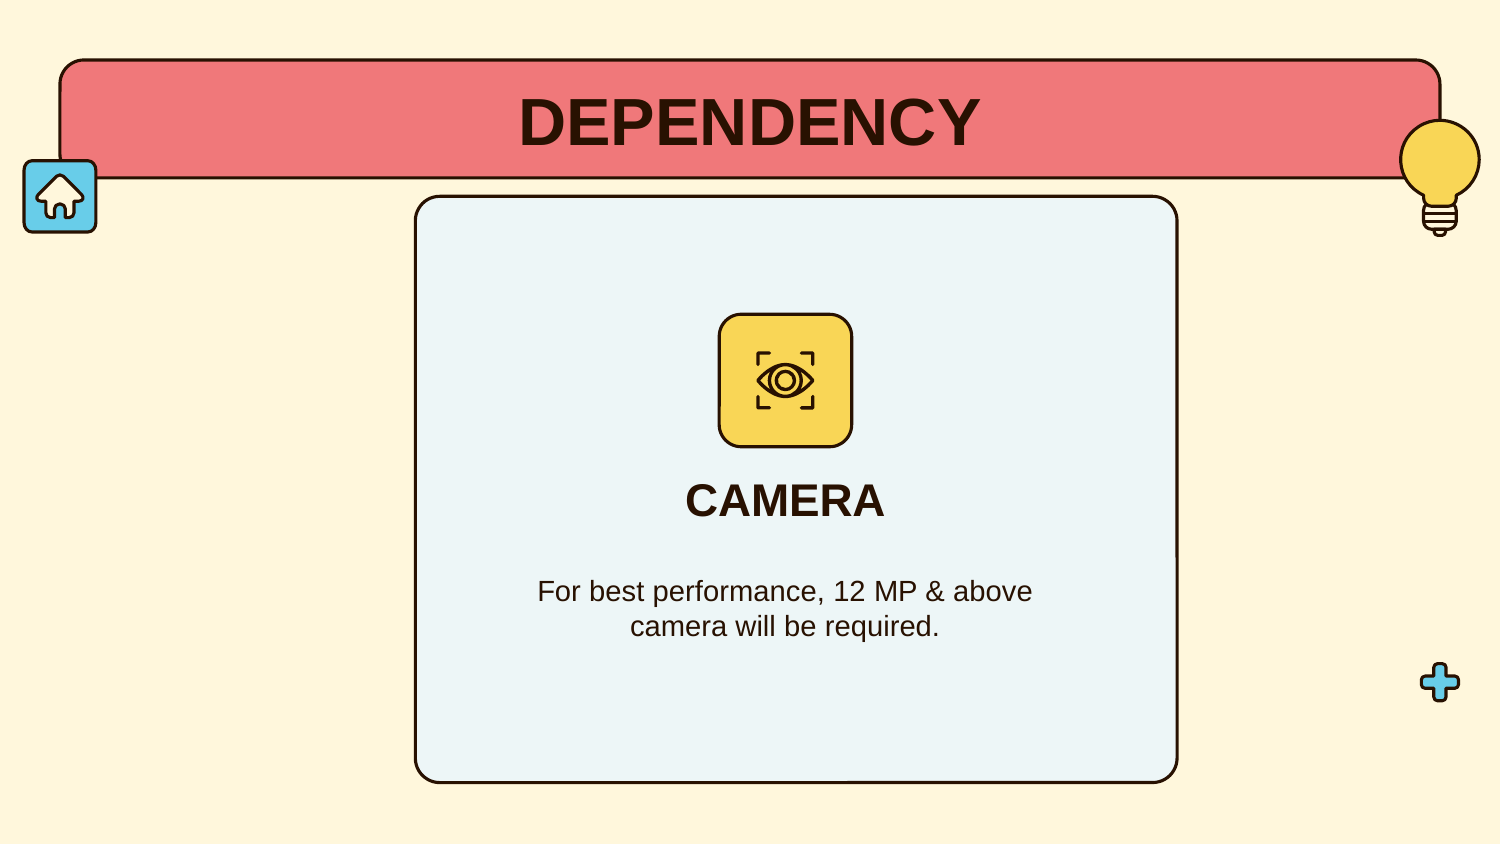

# DEPENDENCY

CAMERA
For best performance, 12 MP & above camera will be required.